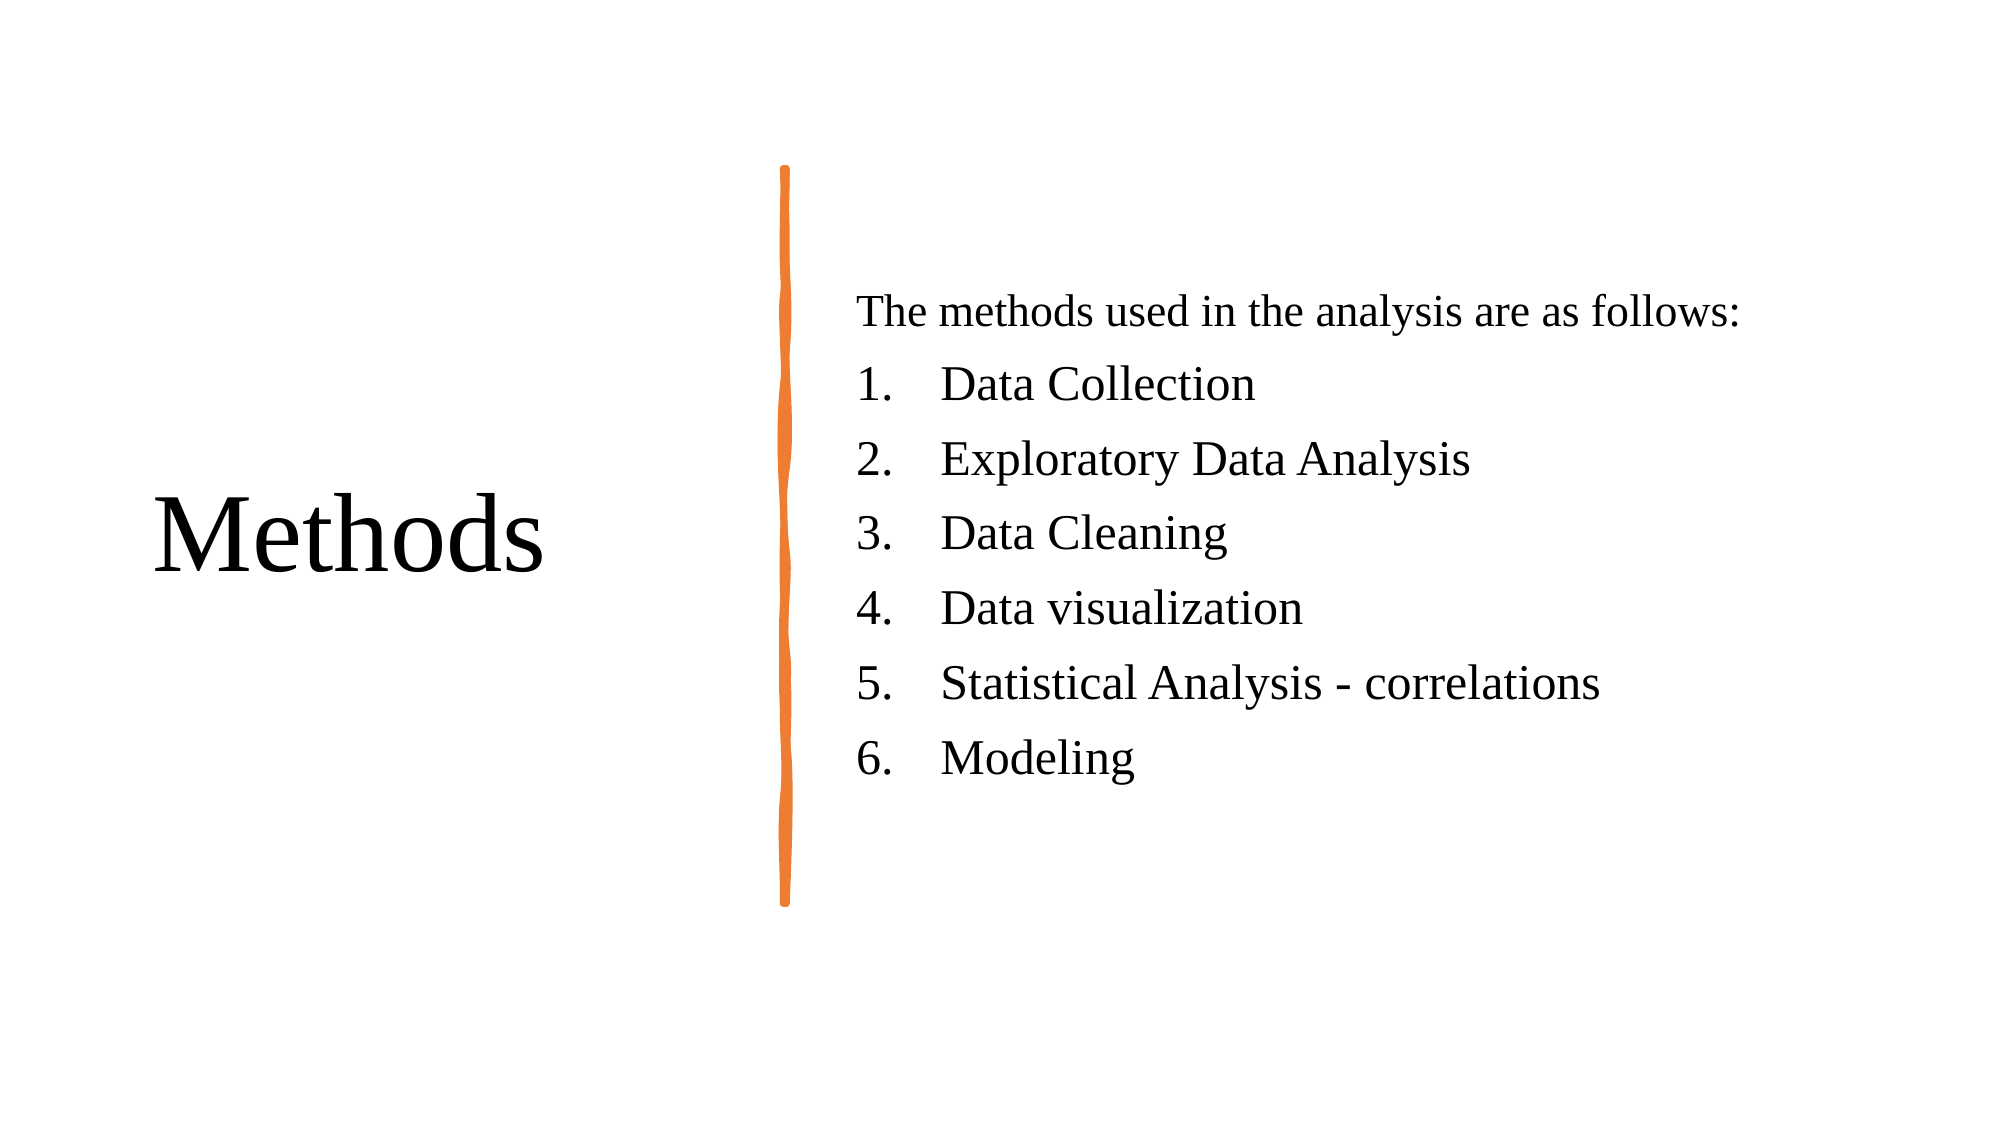

# Methods
The methods used in the analysis are as follows:
Data Collection
Exploratory Data Analysis
Data Cleaning
Data visualization
Statistical Analysis - correlations
Modeling